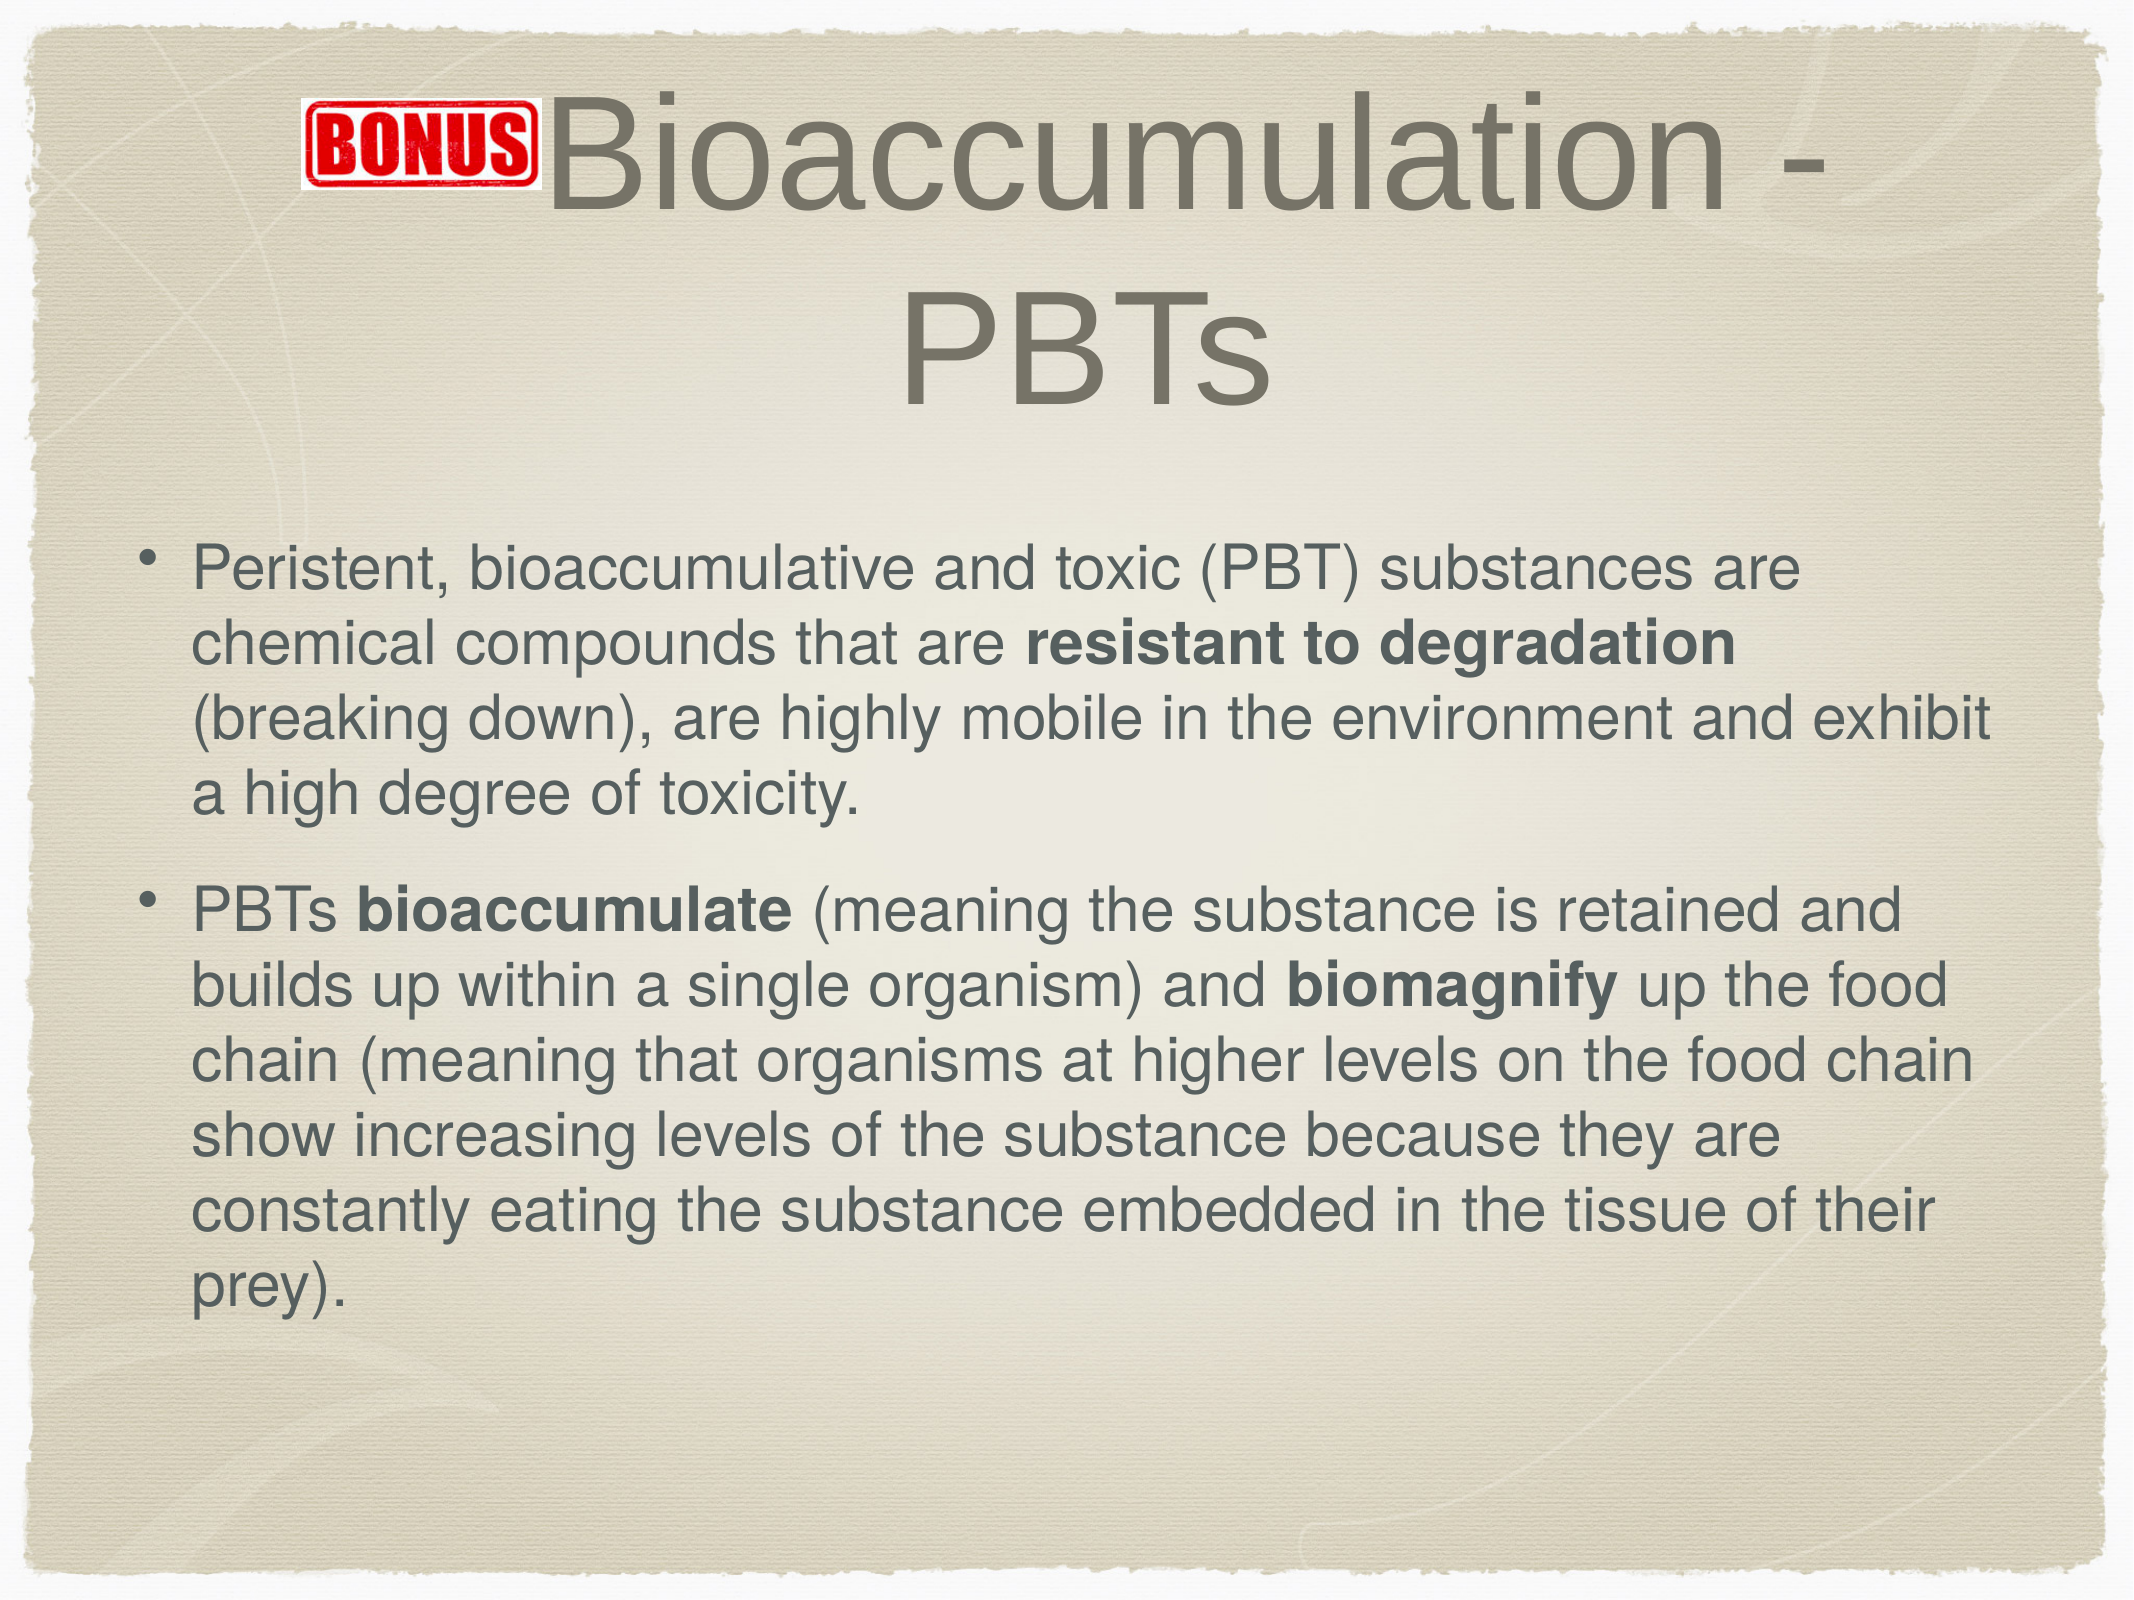

# Bioaccumulation - PBTs
Peristent, bioaccumulative and toxic (PBT) substances are chemical compounds that are resistant to degradation (breaking down), are highly mobile in the environment and exhibit a high degree of toxicity.
PBTs bioaccumulate (meaning the substance is retained and builds up within a single organism) and biomagnify up the food chain (meaning that organisms at higher levels on the food chain show increasing levels of the substance because they are constantly eating the substance embedded in the tissue of their prey).